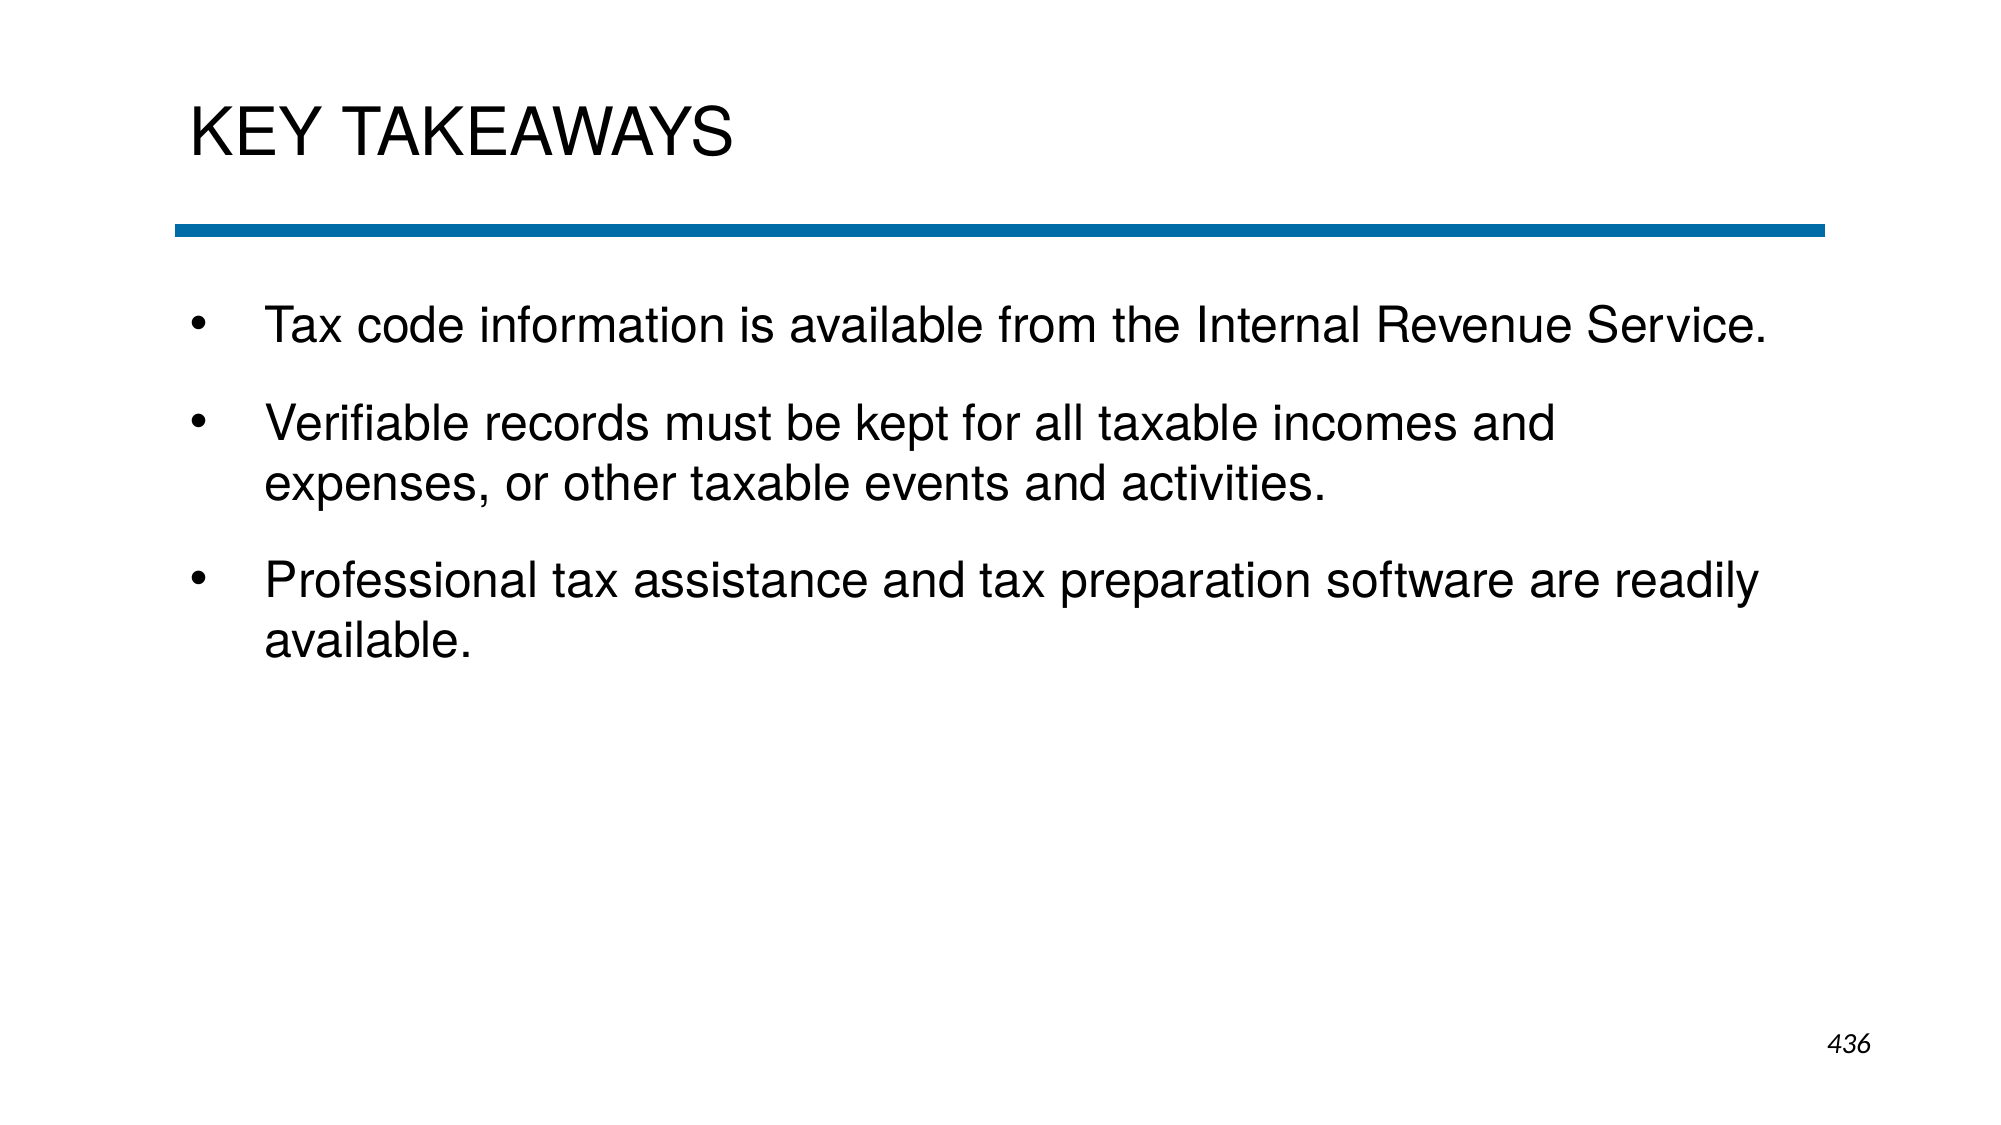

# key takeaways
Tax code information is available from the Internal Revenue Service.
Verifiable records must be kept for all taxable incomes and expenses, or other taxable events and activities.
Professional tax assistance and tax preparation software are readily available.

1-436